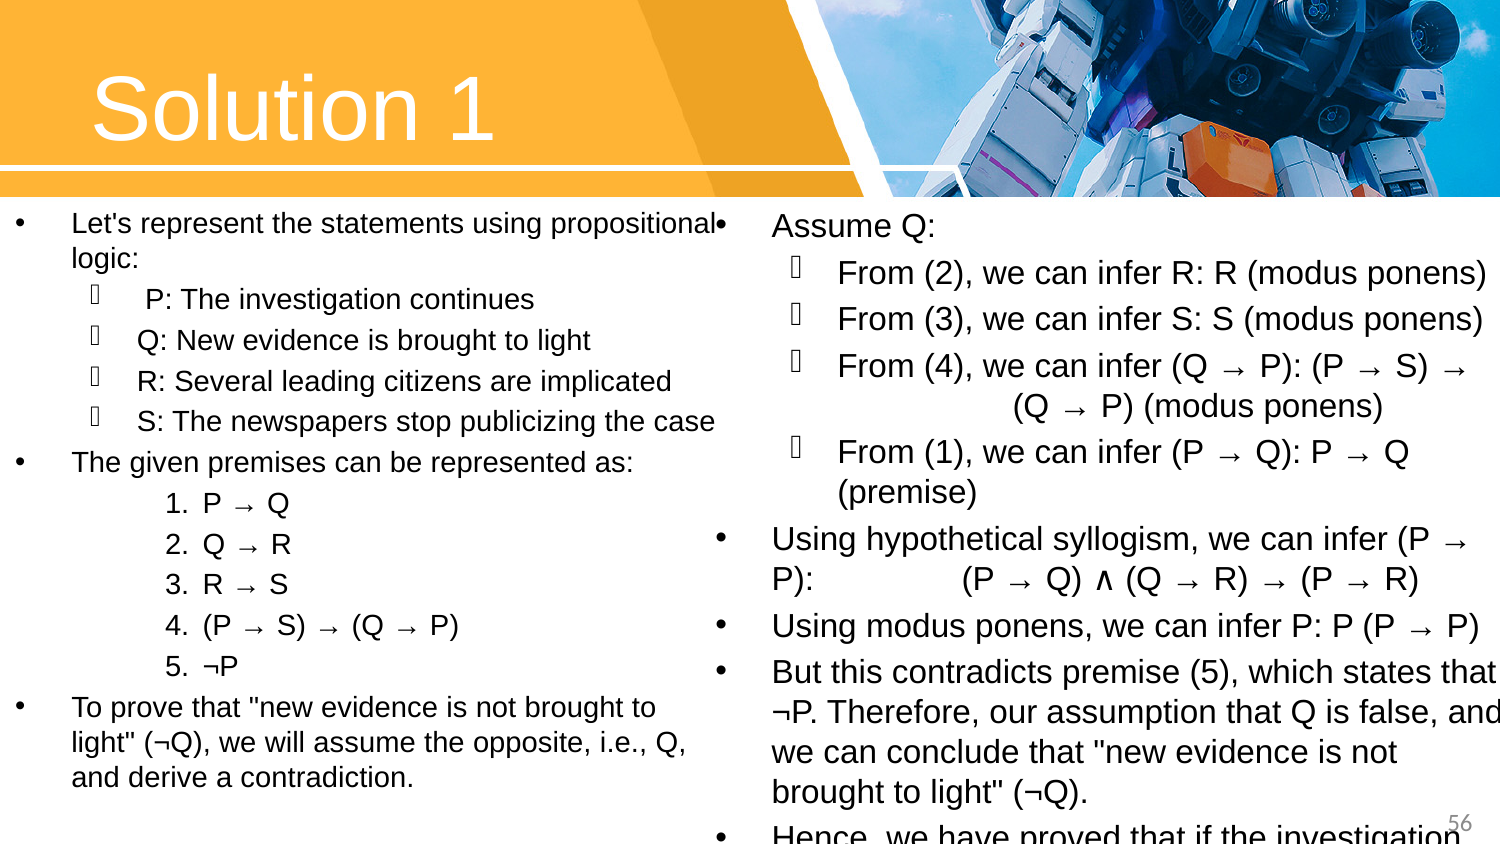

# Solution 1
Let's represent the statements using propositional logic:
 P: The investigation continues
Q: New evidence is brought to light
R: Several leading citizens are implicated
S: The newspapers stop publicizing the case
The given premises can be represented as:
P → Q
Q → R
R → S
(P → S) → (Q → P)
¬P
To prove that "new evidence is not brought to light" (¬Q), we will assume the opposite, i.e., Q, and derive a contradiction.
Assume Q:
From (2), we can infer R: R (modus ponens)
From (3), we can infer S: S (modus ponens)
From (4), we can infer (Q → P): (P → S) →                        (Q → P) (modus ponens)
From (1), we can infer (P → Q): P → Q (premise)
Using hypothetical syllogism, we can infer (P → P):                (P → Q) ∧ (Q → R) → (P → R)
Using modus ponens, we can infer P: P (P → P)
But this contradicts premise (5), which states that ¬P. Therefore, our assumption that Q is false, and we can conclude that "new evidence is not brought to light" (¬Q).
Hence, we have proved that if the investigation does not continue, then new evidence is not brought to light.
56